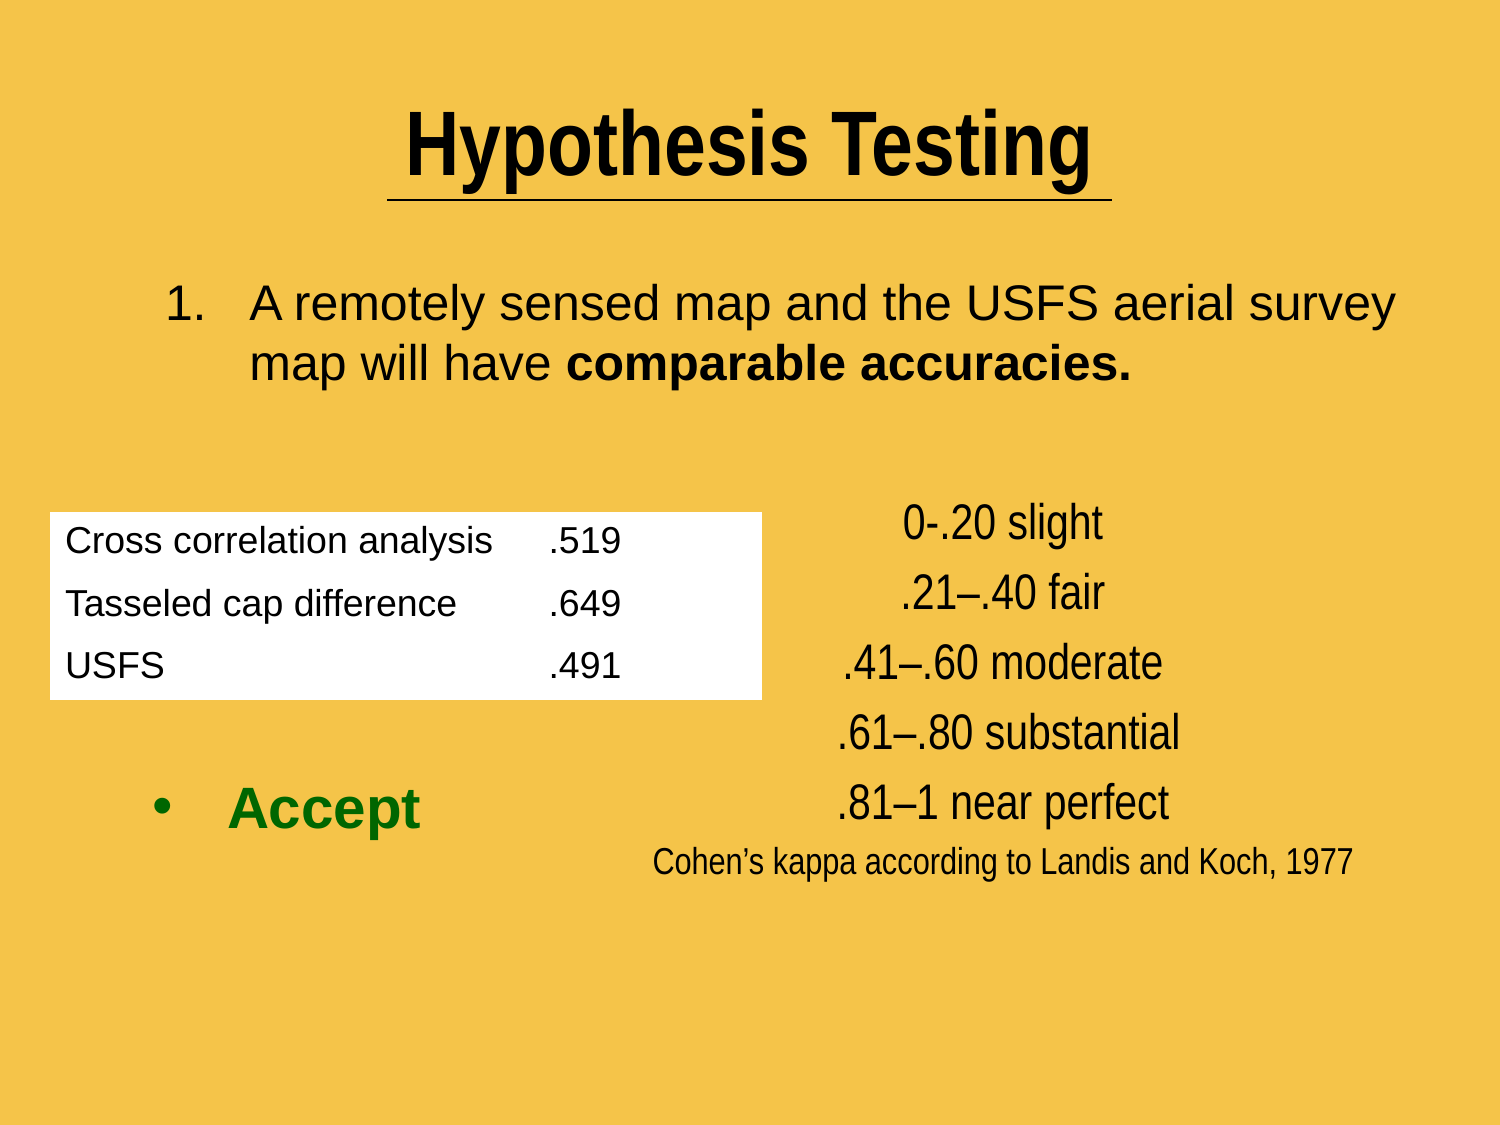

# Hypothesis Testing
A remotely sensed map and the USFS aerial survey map will have comparable accuracies.

				0-.20 slight
 				.21–.40 fair
		 		.41–.60 moderate
				 .61–.80 substantial
				.81–1 near perfect
				Cohen’s kappa according to Landis and Koch, 1977

| Cross correlation analysis | .519 |
| --- | --- |
| Tasseled cap difference | .649 |
| USFS | .491 |
Accept